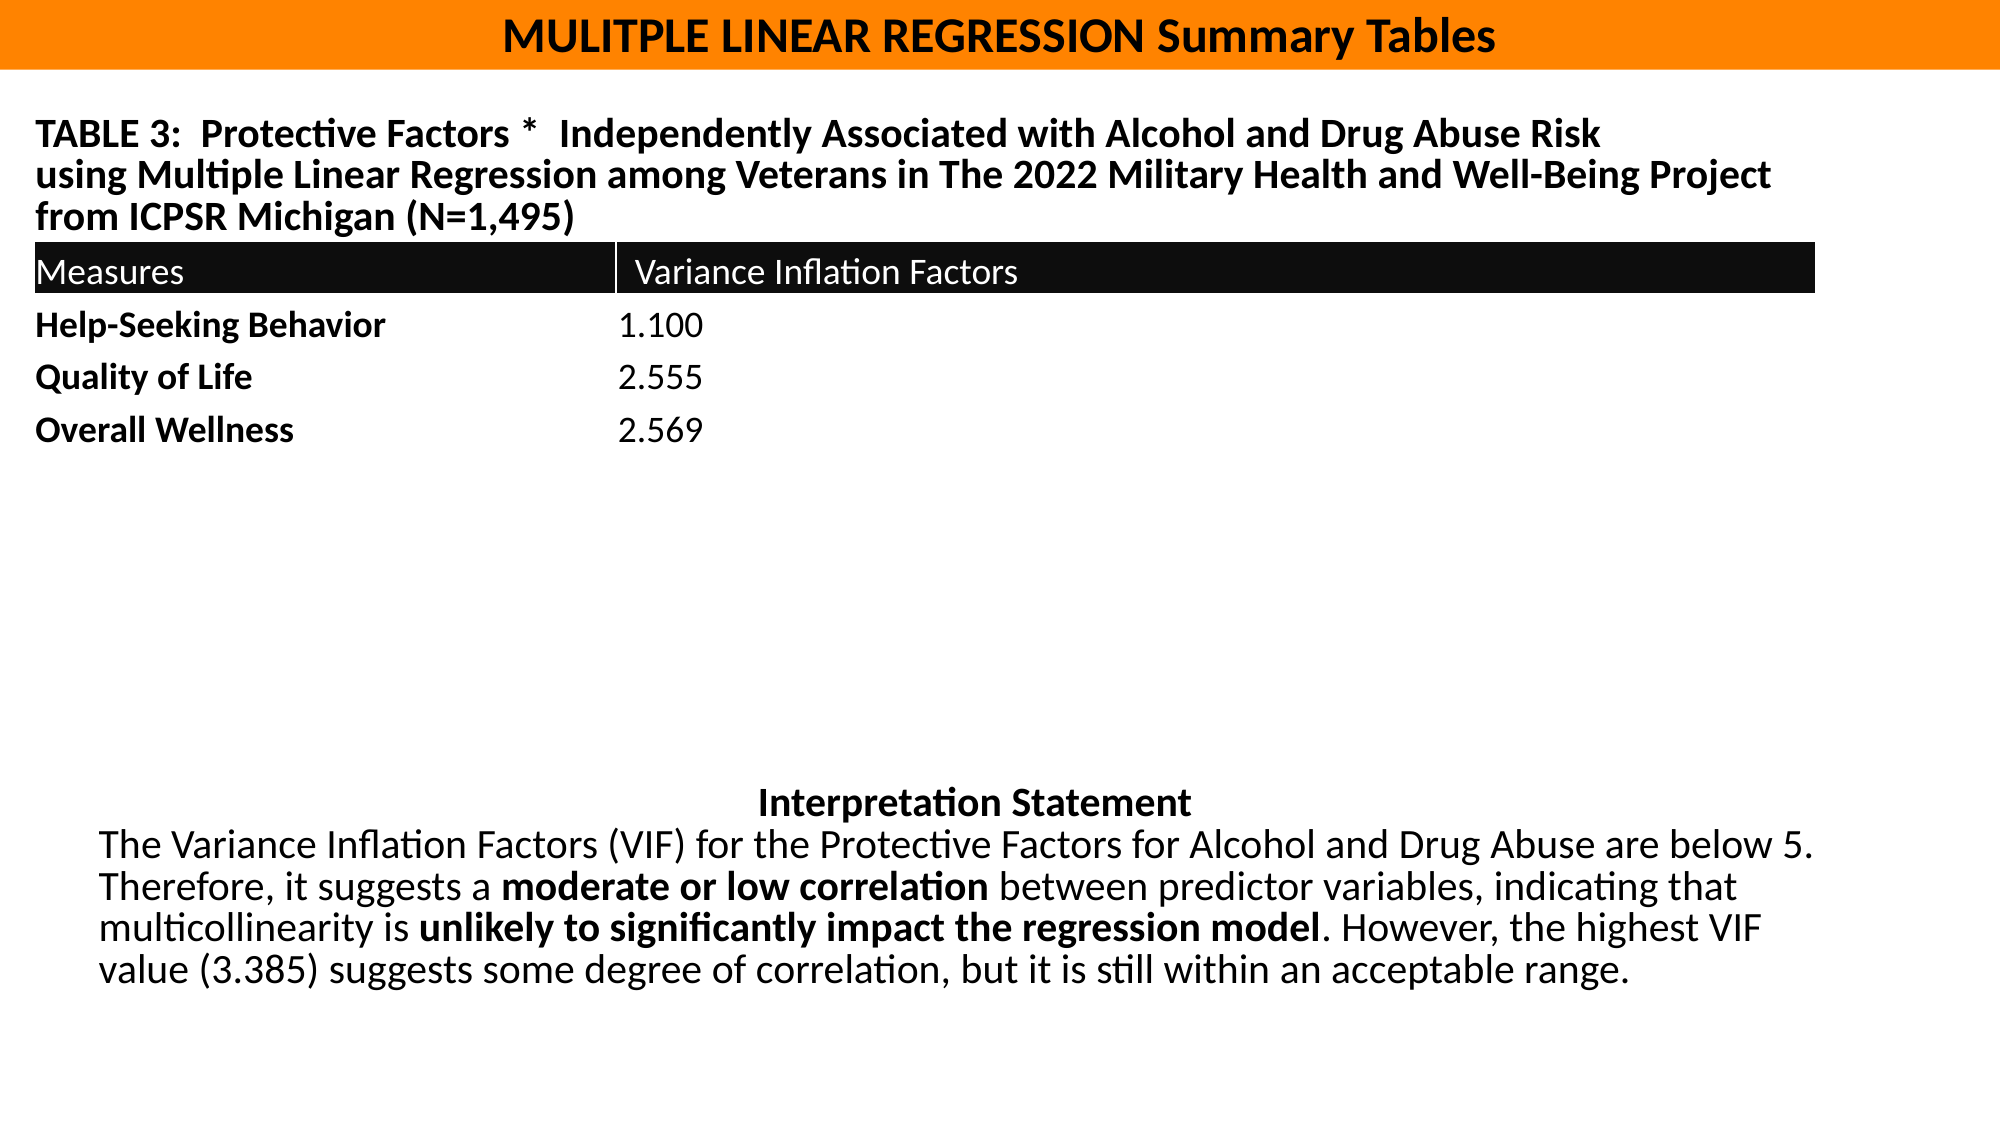

MULITPLE LINEAR REGRESSION Summary Tables
| TABLE 3:  Protective Factors \* Independently Associated with Alcohol and Drug Abuse Risk using Multiple Linear Regression among Veterans in The 2022 Military Health and Well-Being Project from ICPSR Michigan (N=1,495) |  |
| --- | --- |
| Measures | Variance Inflation Factors |
| Help-Seeking Behavior | 1.100 |
| Quality of Life | 2.555 |
| Overall Wellness | 2.569 |
|  |  |

| Interpretation Statement The Variance Inflation Factors (VIF) for the Protective Factors for Alcohol and Drug Abuse are below 5. Therefore, it suggests a moderate or low correlation between predictor variables, indicating that multicollinearity is unlikely to significantly impact the regression model. However, the highest VIF value (3.385) suggests some degree of correlation, but it is still within an acceptable range. |
| --- |